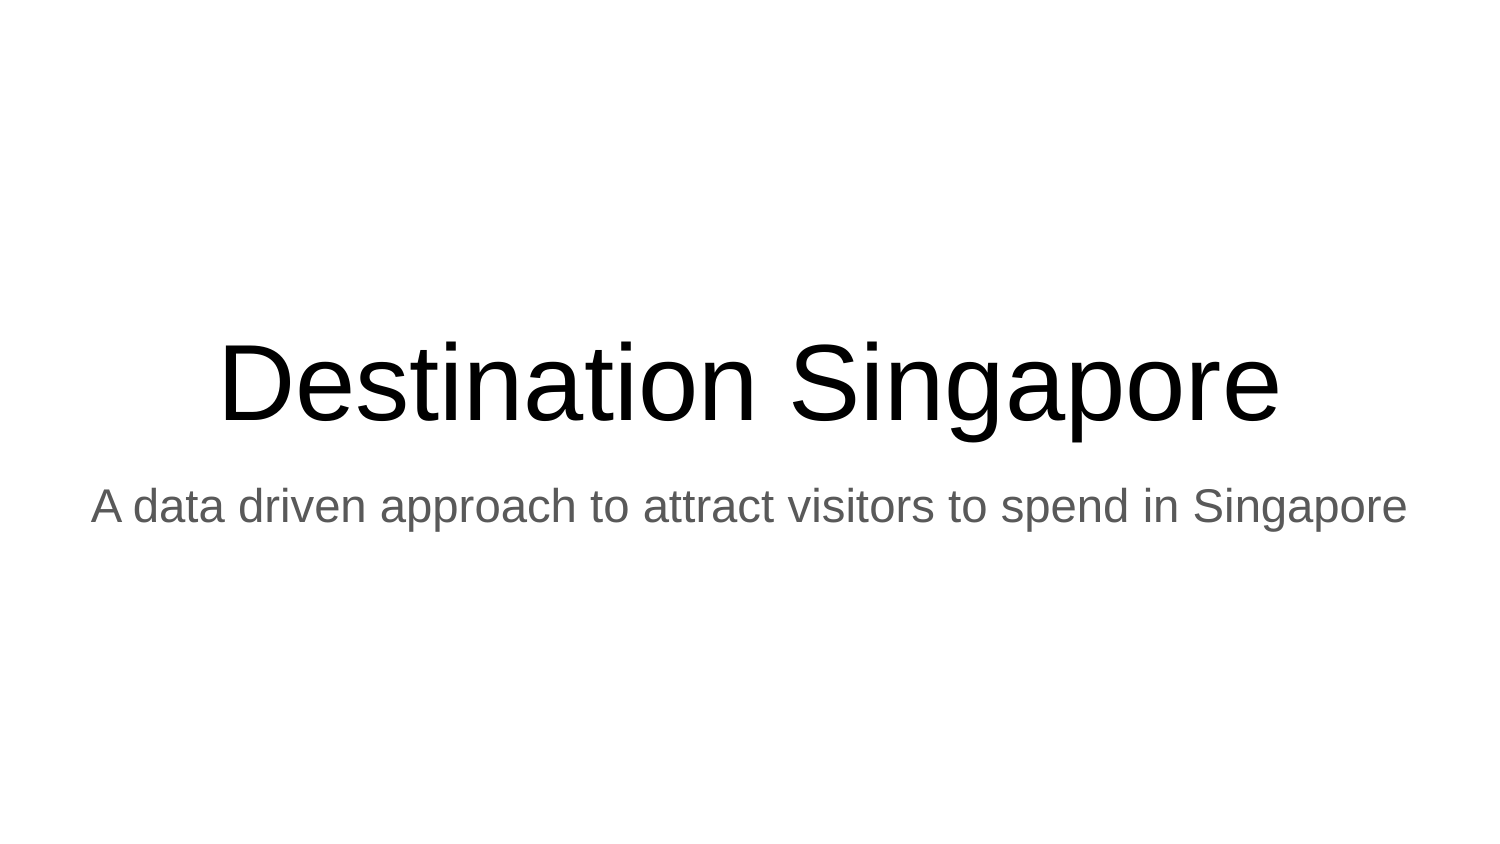

# Destination Singapore
A data driven approach to attract visitors to spend in Singapore